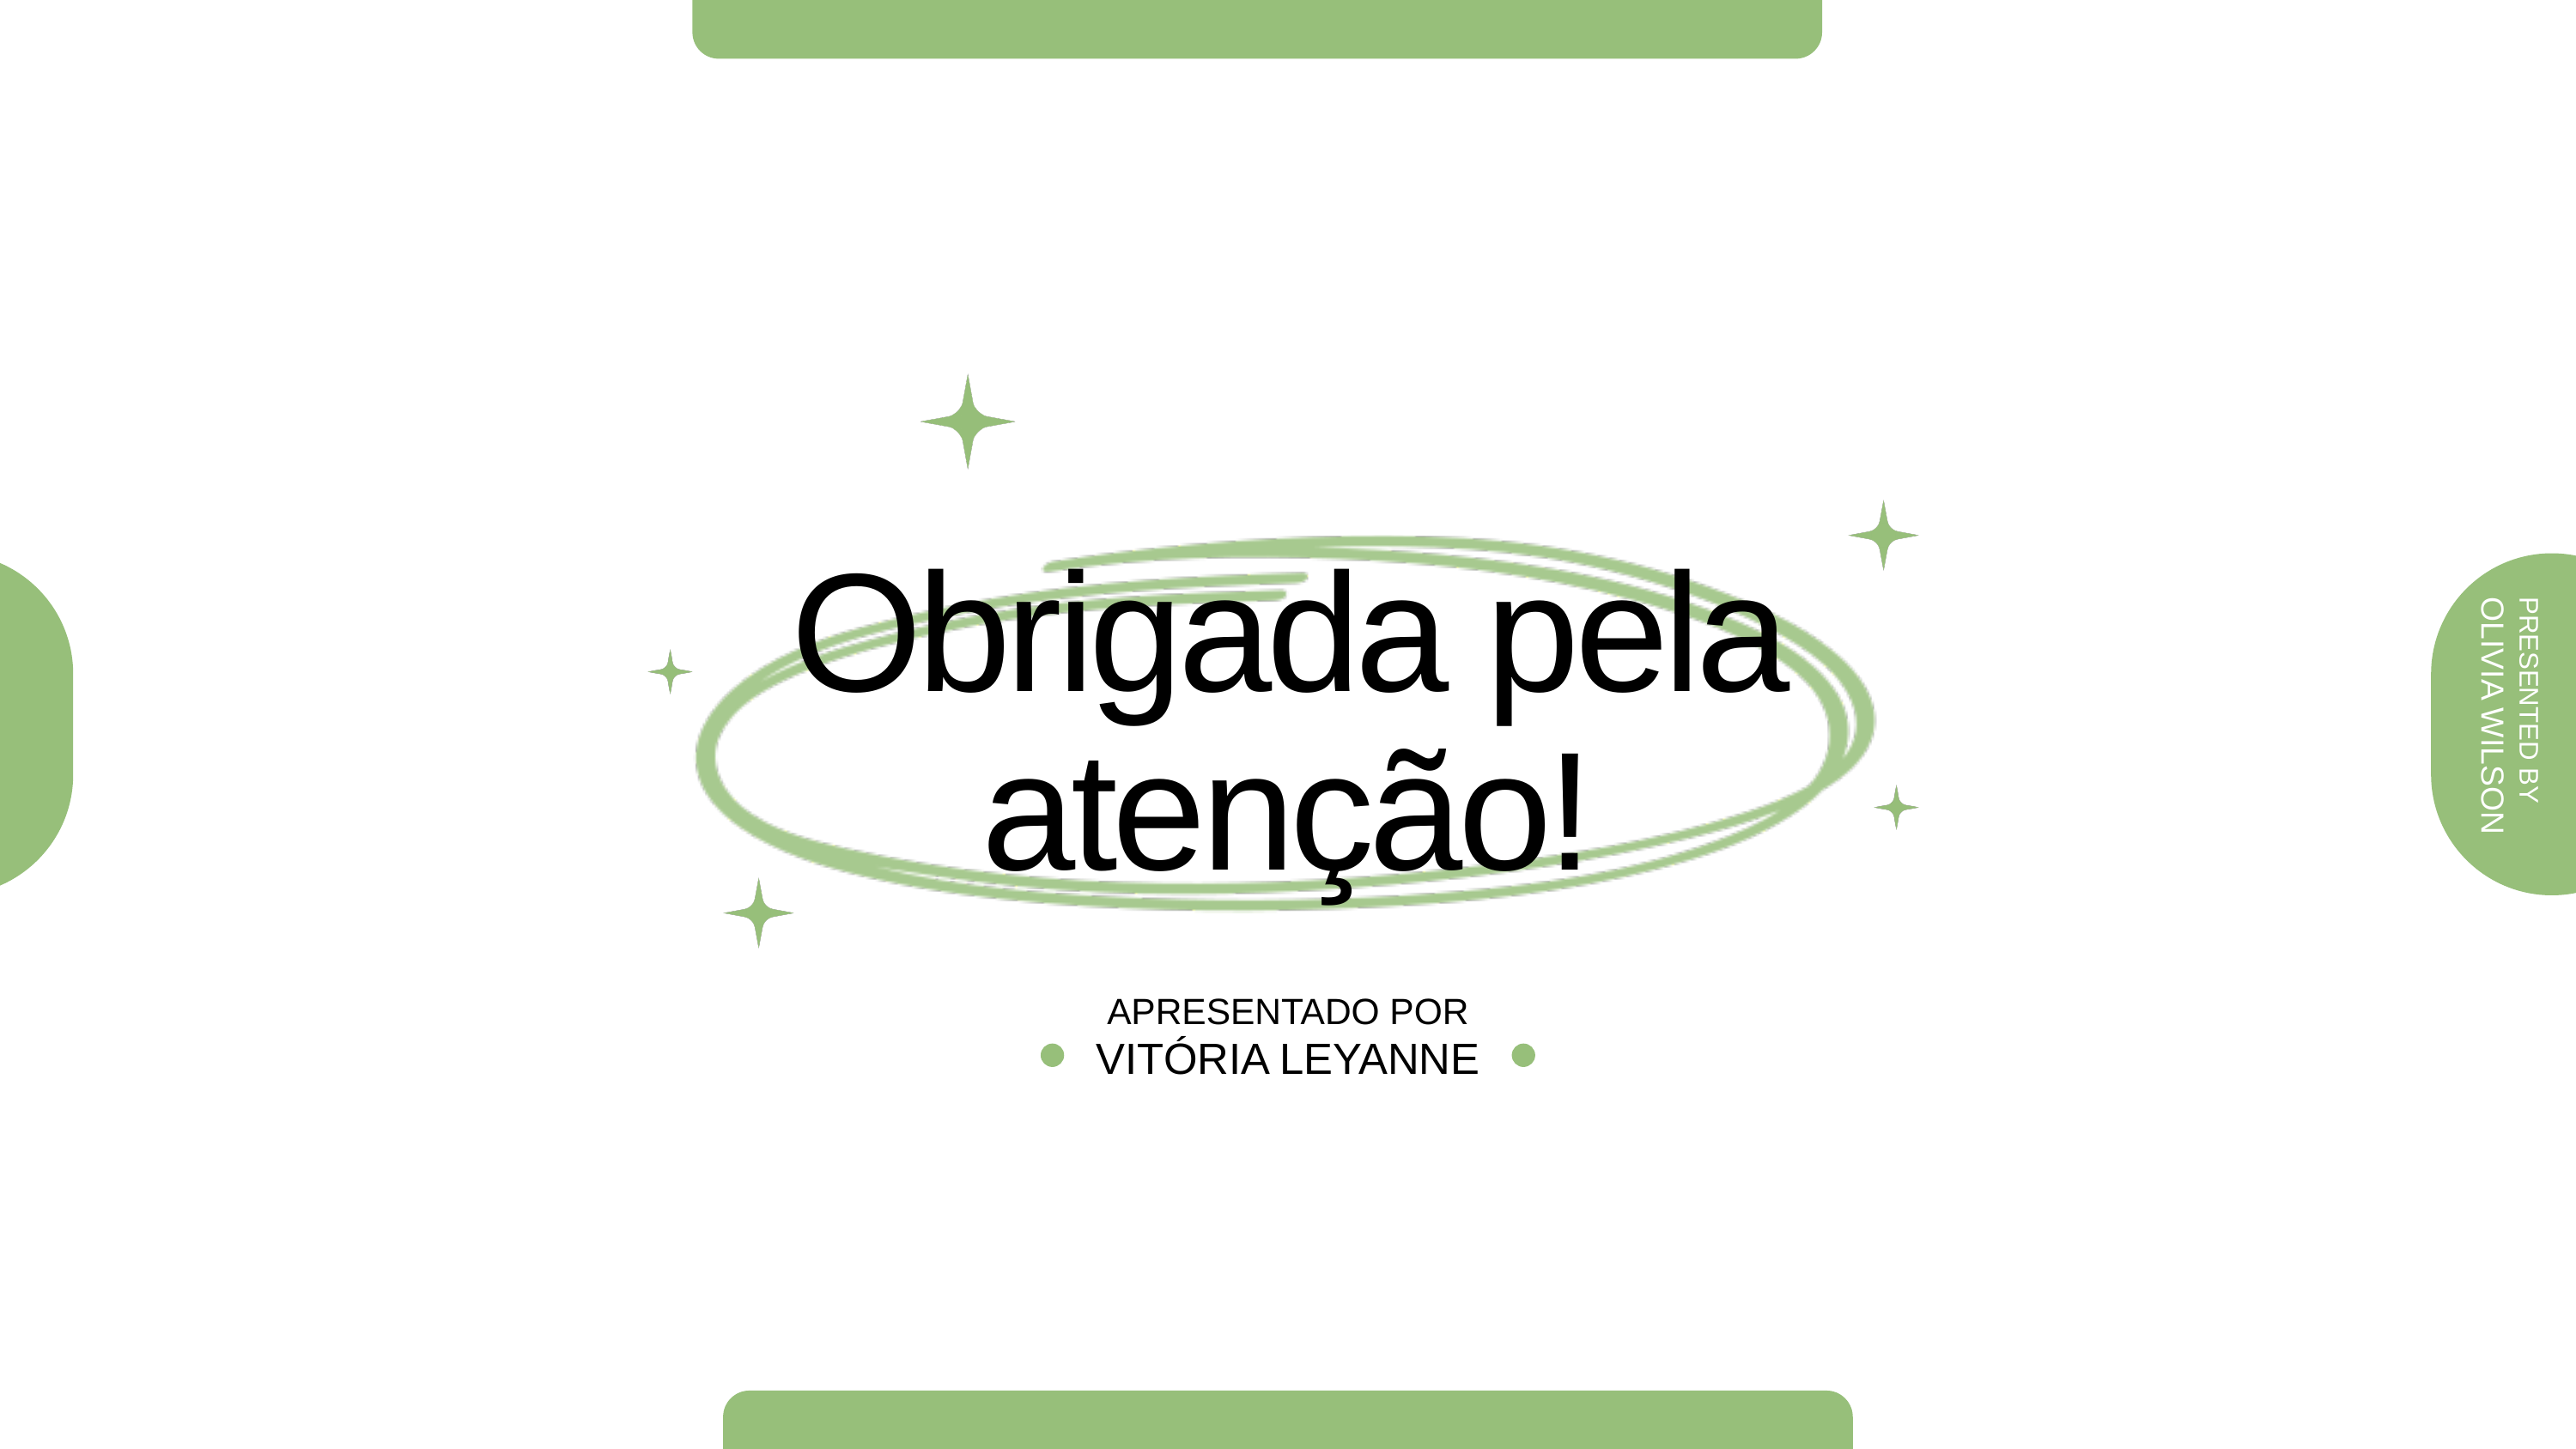

Obrigada pela atenção!

OLIVIA WILSON
PRESENTED BY

APRESENTADO POR
VITÓRIA LEYANNE